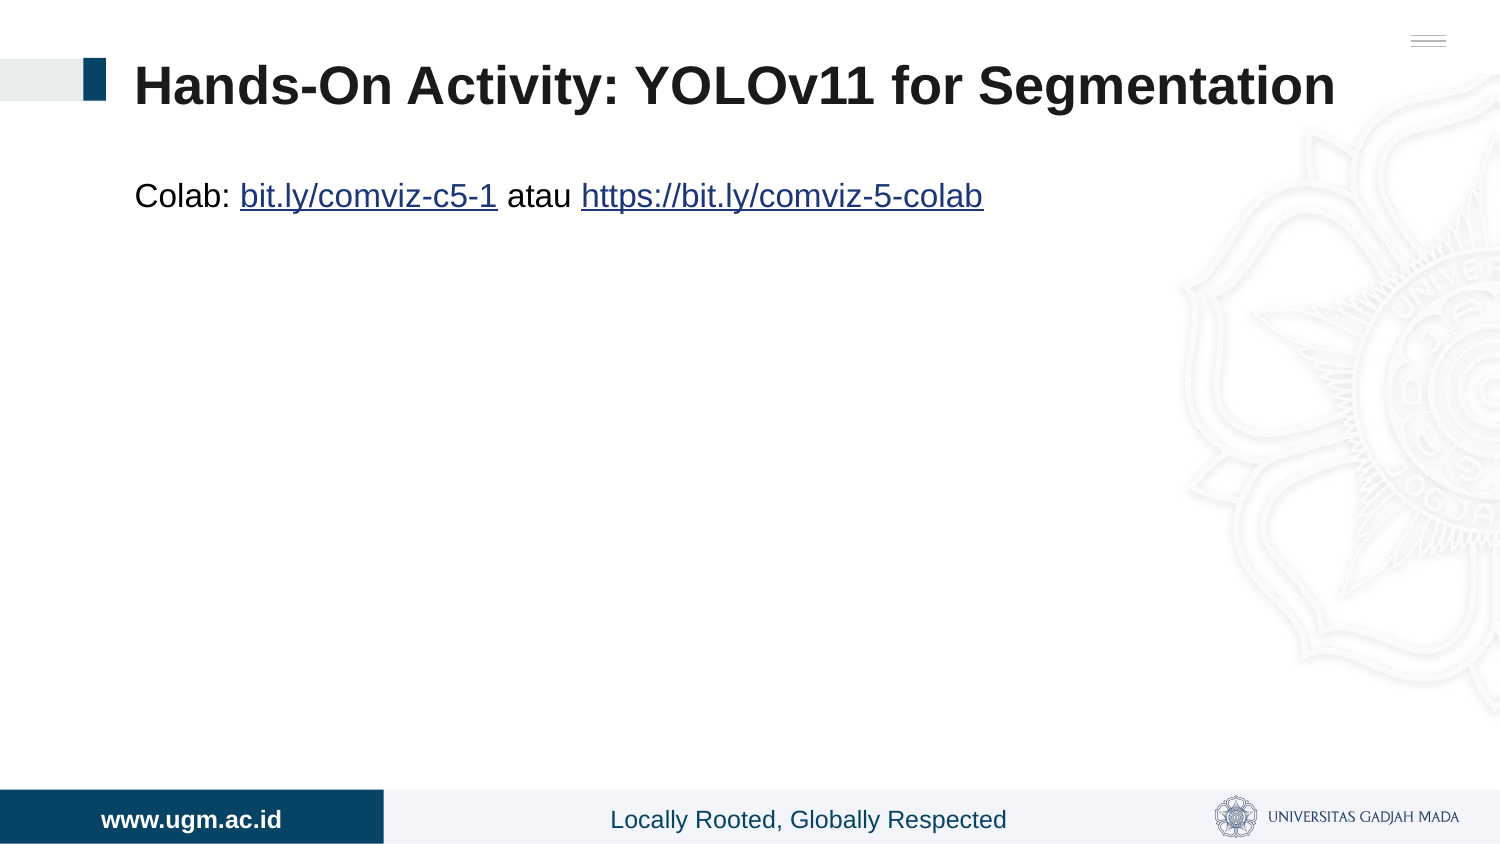

# Hands-On Activity: YOLOv11 for Segmentation
Colab: bit.ly/comviz-c5-1 atau https://bit.ly/comviz-5-colab